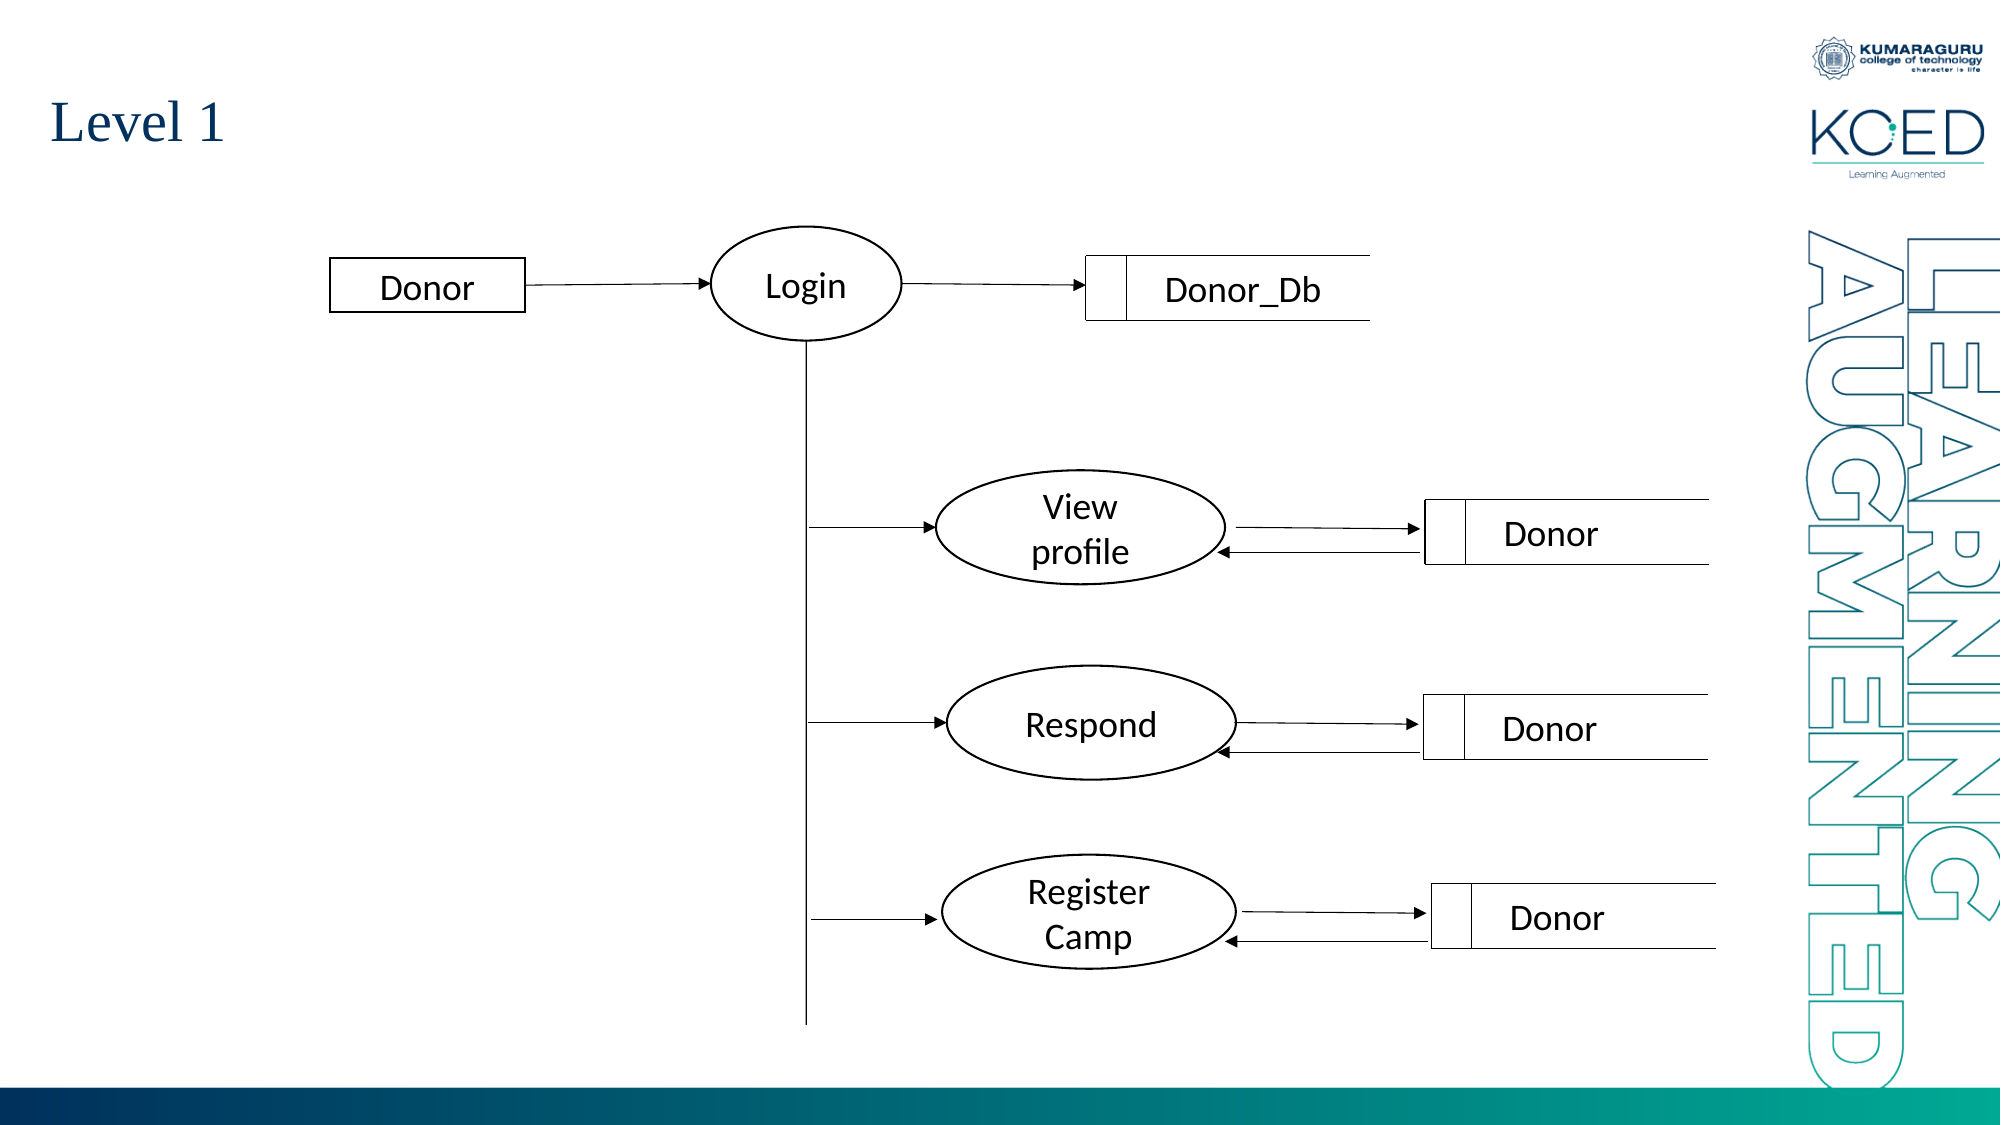

# Level 1
Login
Donor
Donor_Db
View profile
Donor
Respond
Donor
Register Camp
Donor